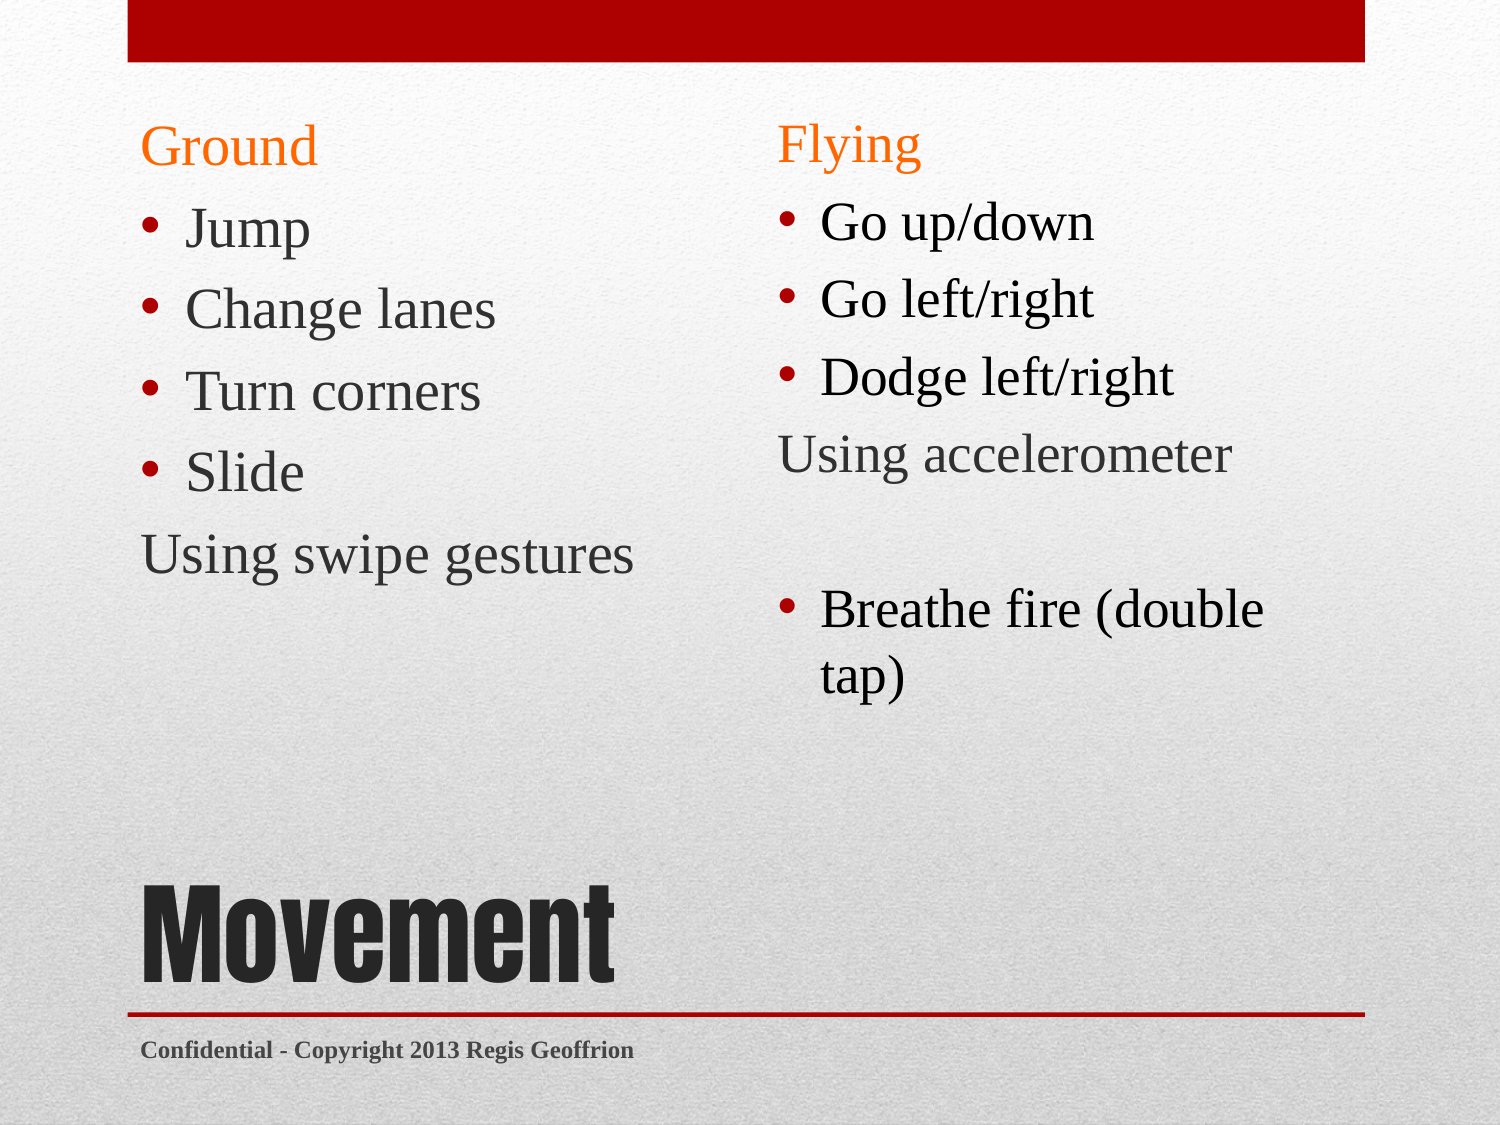

Ground
Jump
Change lanes
Turn corners
Slide
Using swipe gestures
Flying
Go up/down
Go left/right
Dodge left/right
Using accelerometer

Breathe fire (double tap)

# Movement
Confidential - Copyright 2013 Regis Geoffrion